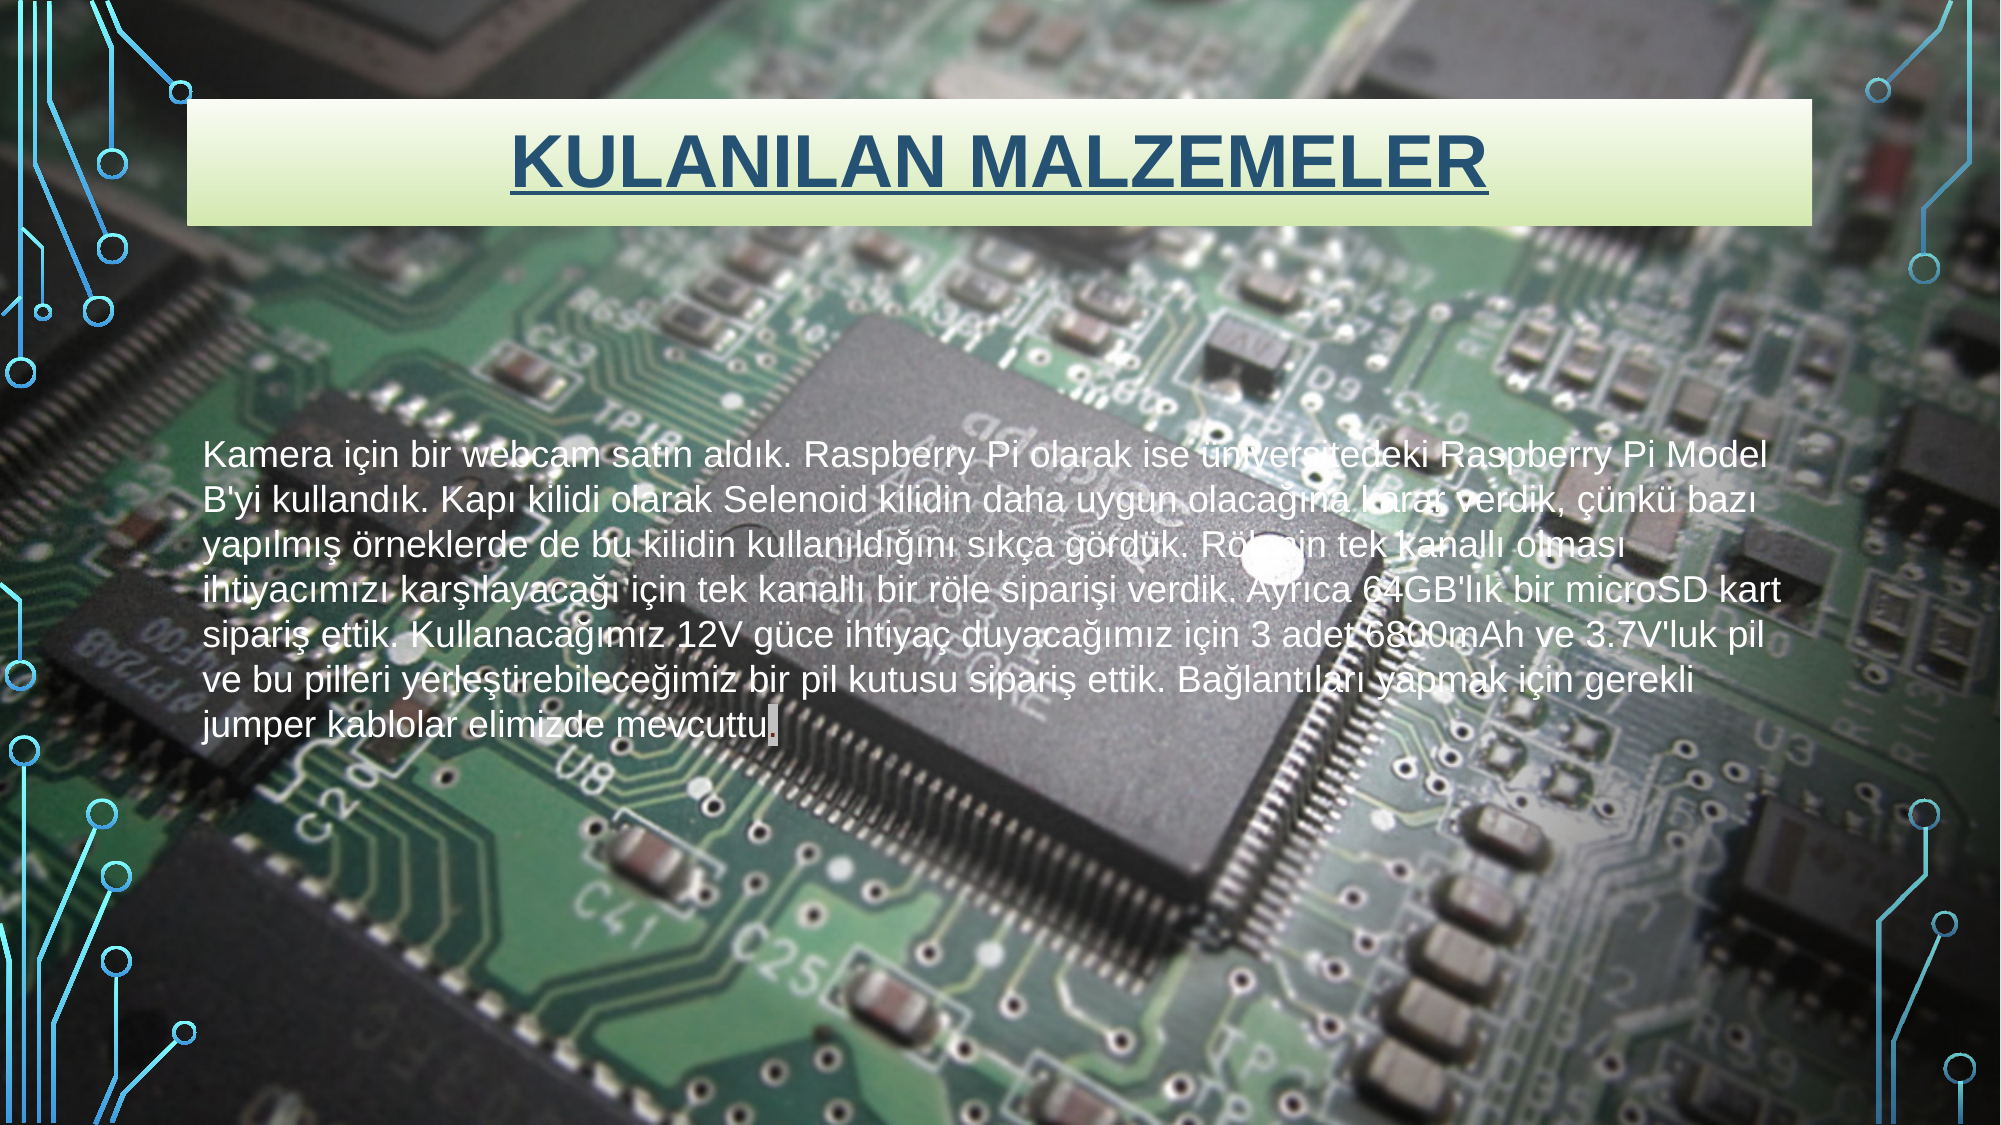

# KULANILAN MALZEMELER
Kamera için bir webcam satın aldık. Raspberry Pi olarak ise üniversitedeki Raspberry Pi Model B'yi kullandık. Kapı kilidi olarak Selenoid kilidin daha uygun olacağına karar verdik, çünkü bazı yapılmış örneklerde de bu kilidin kullanıldığını sıkça gördük. Rölenin tek kanallı olması ihtiyacımızı karşılayacağı için tek kanallı bir röle siparişi verdik. Ayrıca 64GB'lık bir microSD kart sipariş ettik. Kullanacağımız 12V güce ihtiyaç duyacağımız için 3 adet 6800mAh ve 3.7V'luk pil ve bu pilleri yerleştirebileceğimiz bir pil kutusu sipariş ettik. Bağlantıları yapmak için gerekli jumper kablolar elimizde mevcuttu.